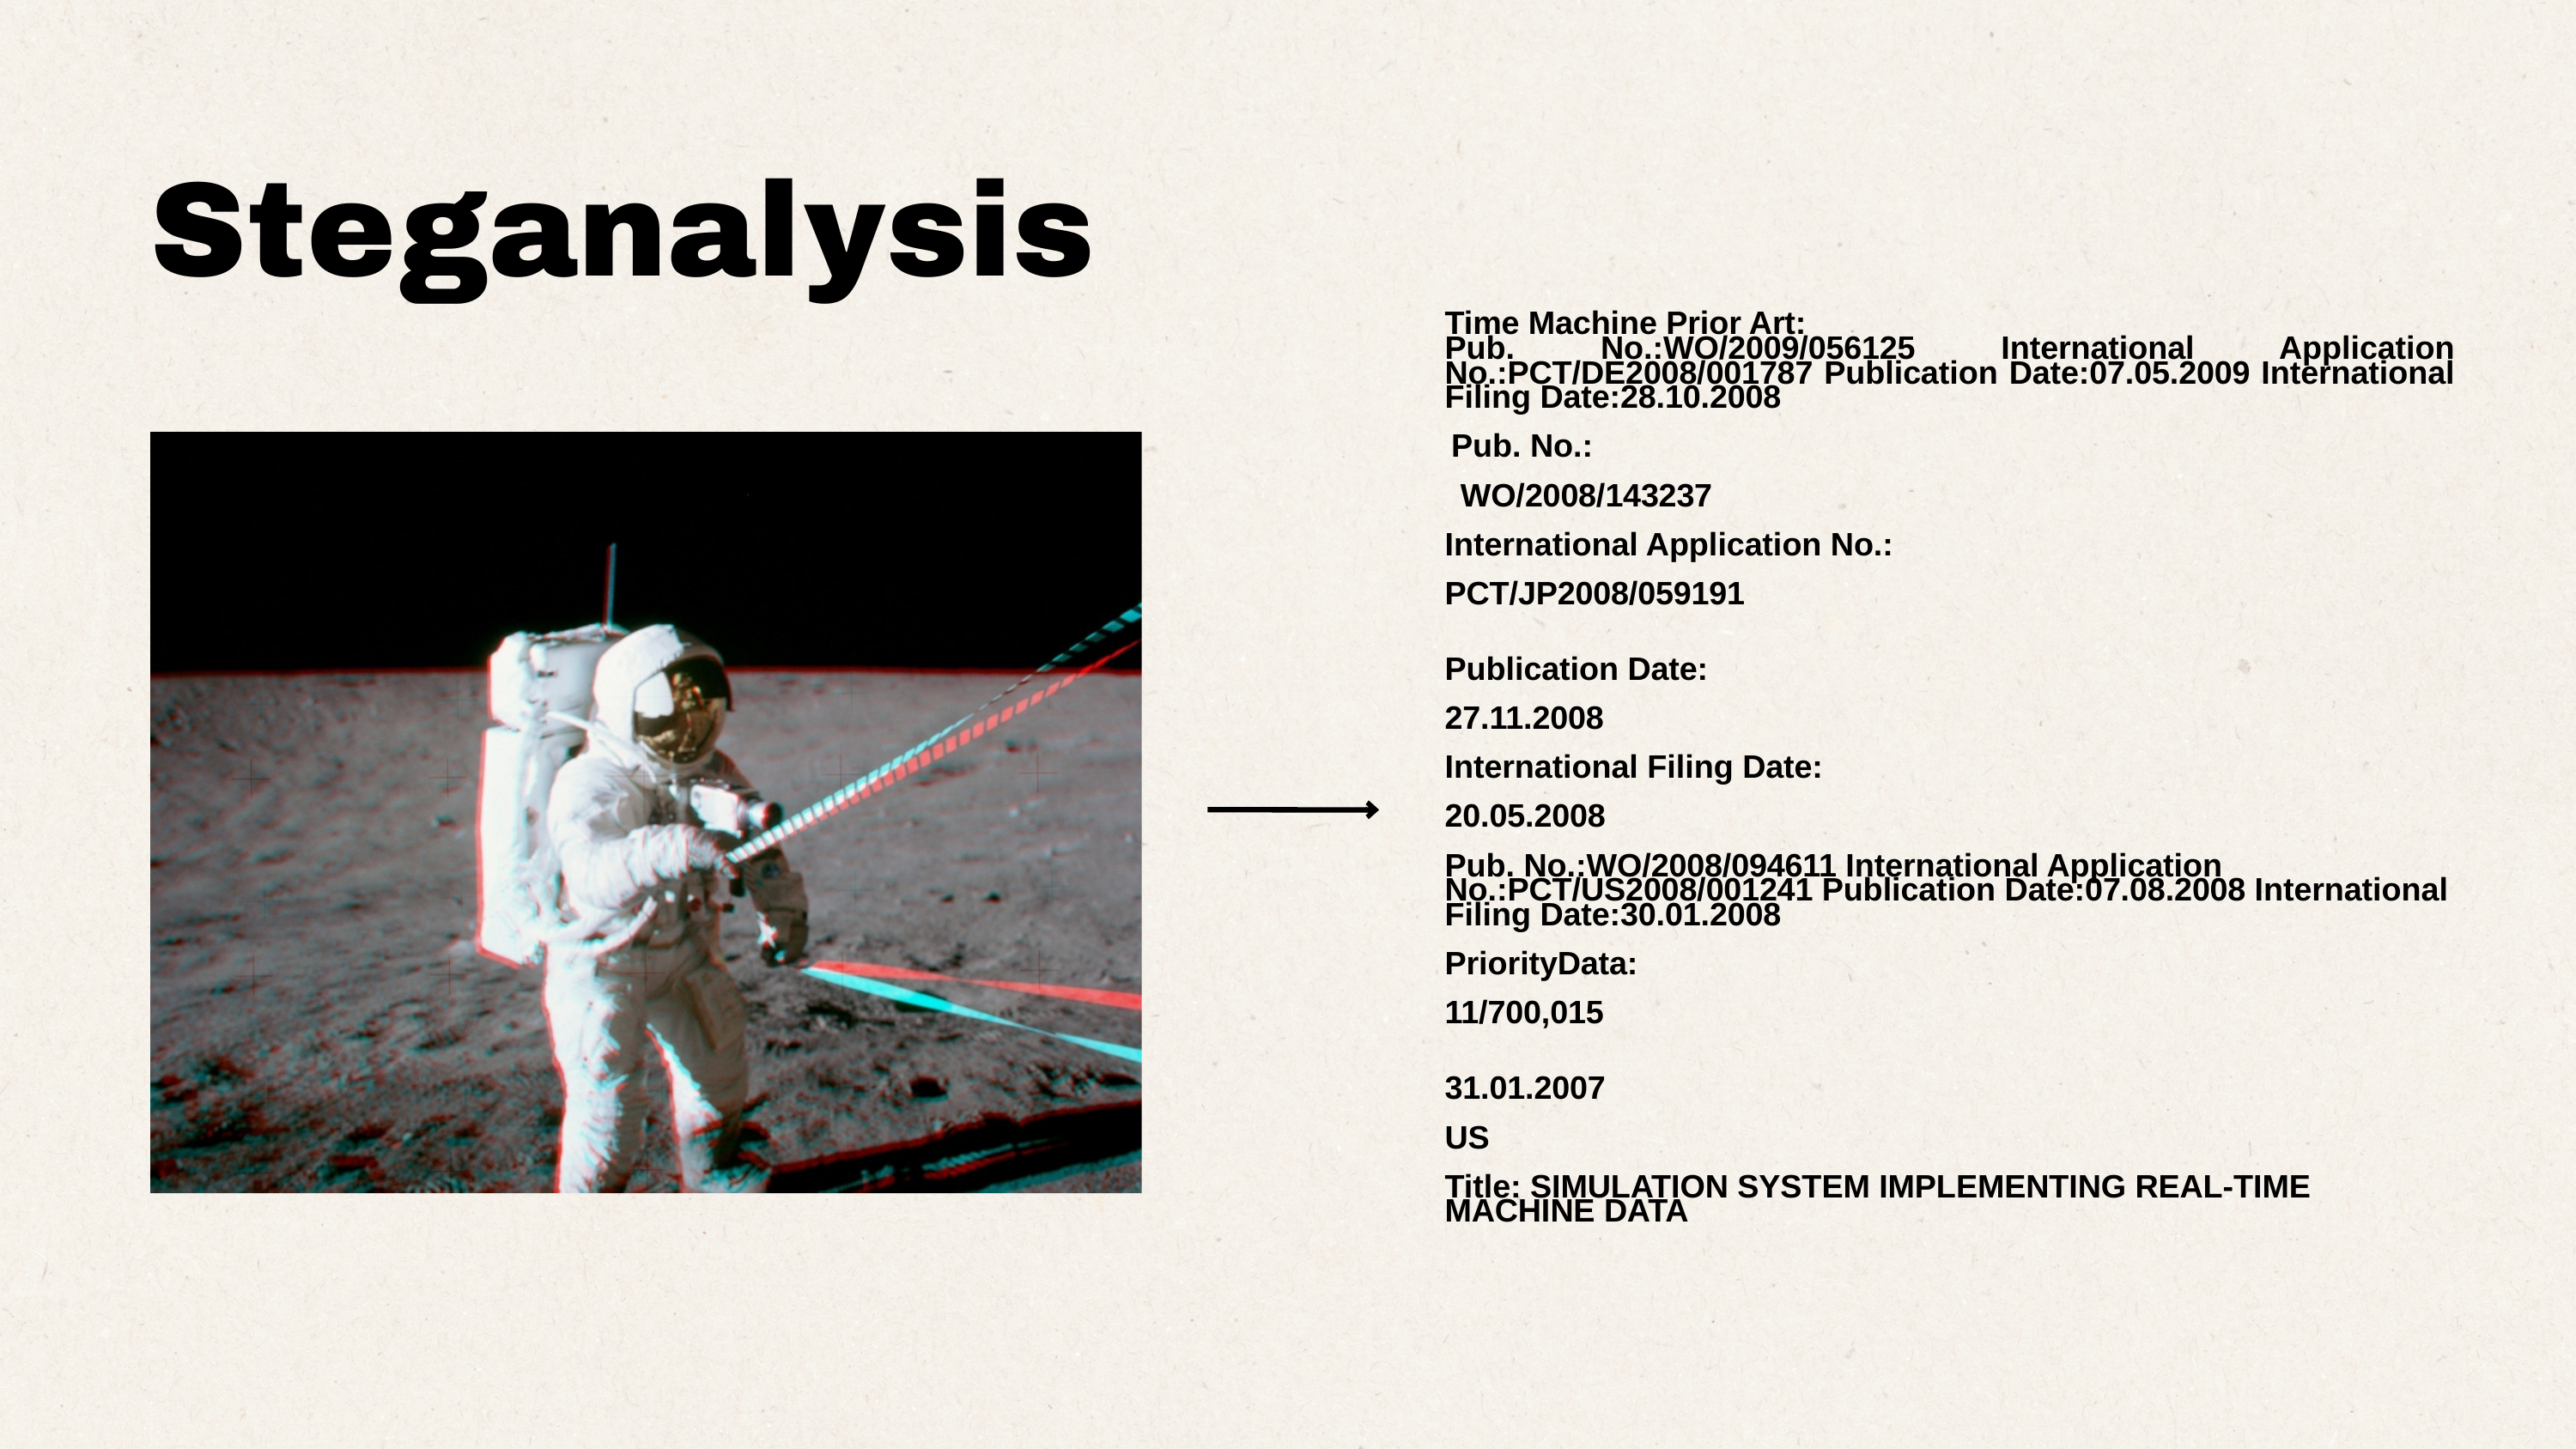

Steganalysis
Time Machine Prior Art:
Pub. No.:WO/2009/056125 International Application No.:PCT/DE2008/001787 Publication Date:07.05.2009 International Filing Date:28.10.2008

 Pub. No.:

  WO/2008/143237

International Application No.:

PCT/JP2008/059191

Publication Date:

27.11.2008

International Filing Date:

20.05.2008

Pub. No.:WO/2008/094611 International Application No.:PCT/US2008/001241 Publication Date:07.08.2008 International Filing Date:30.01.2008

PriorityData:

11/700,015

31.01.2007

US

Title: SIMULATION SYSTEM IMPLEMENTING REAL-TIME MACHINE DATA